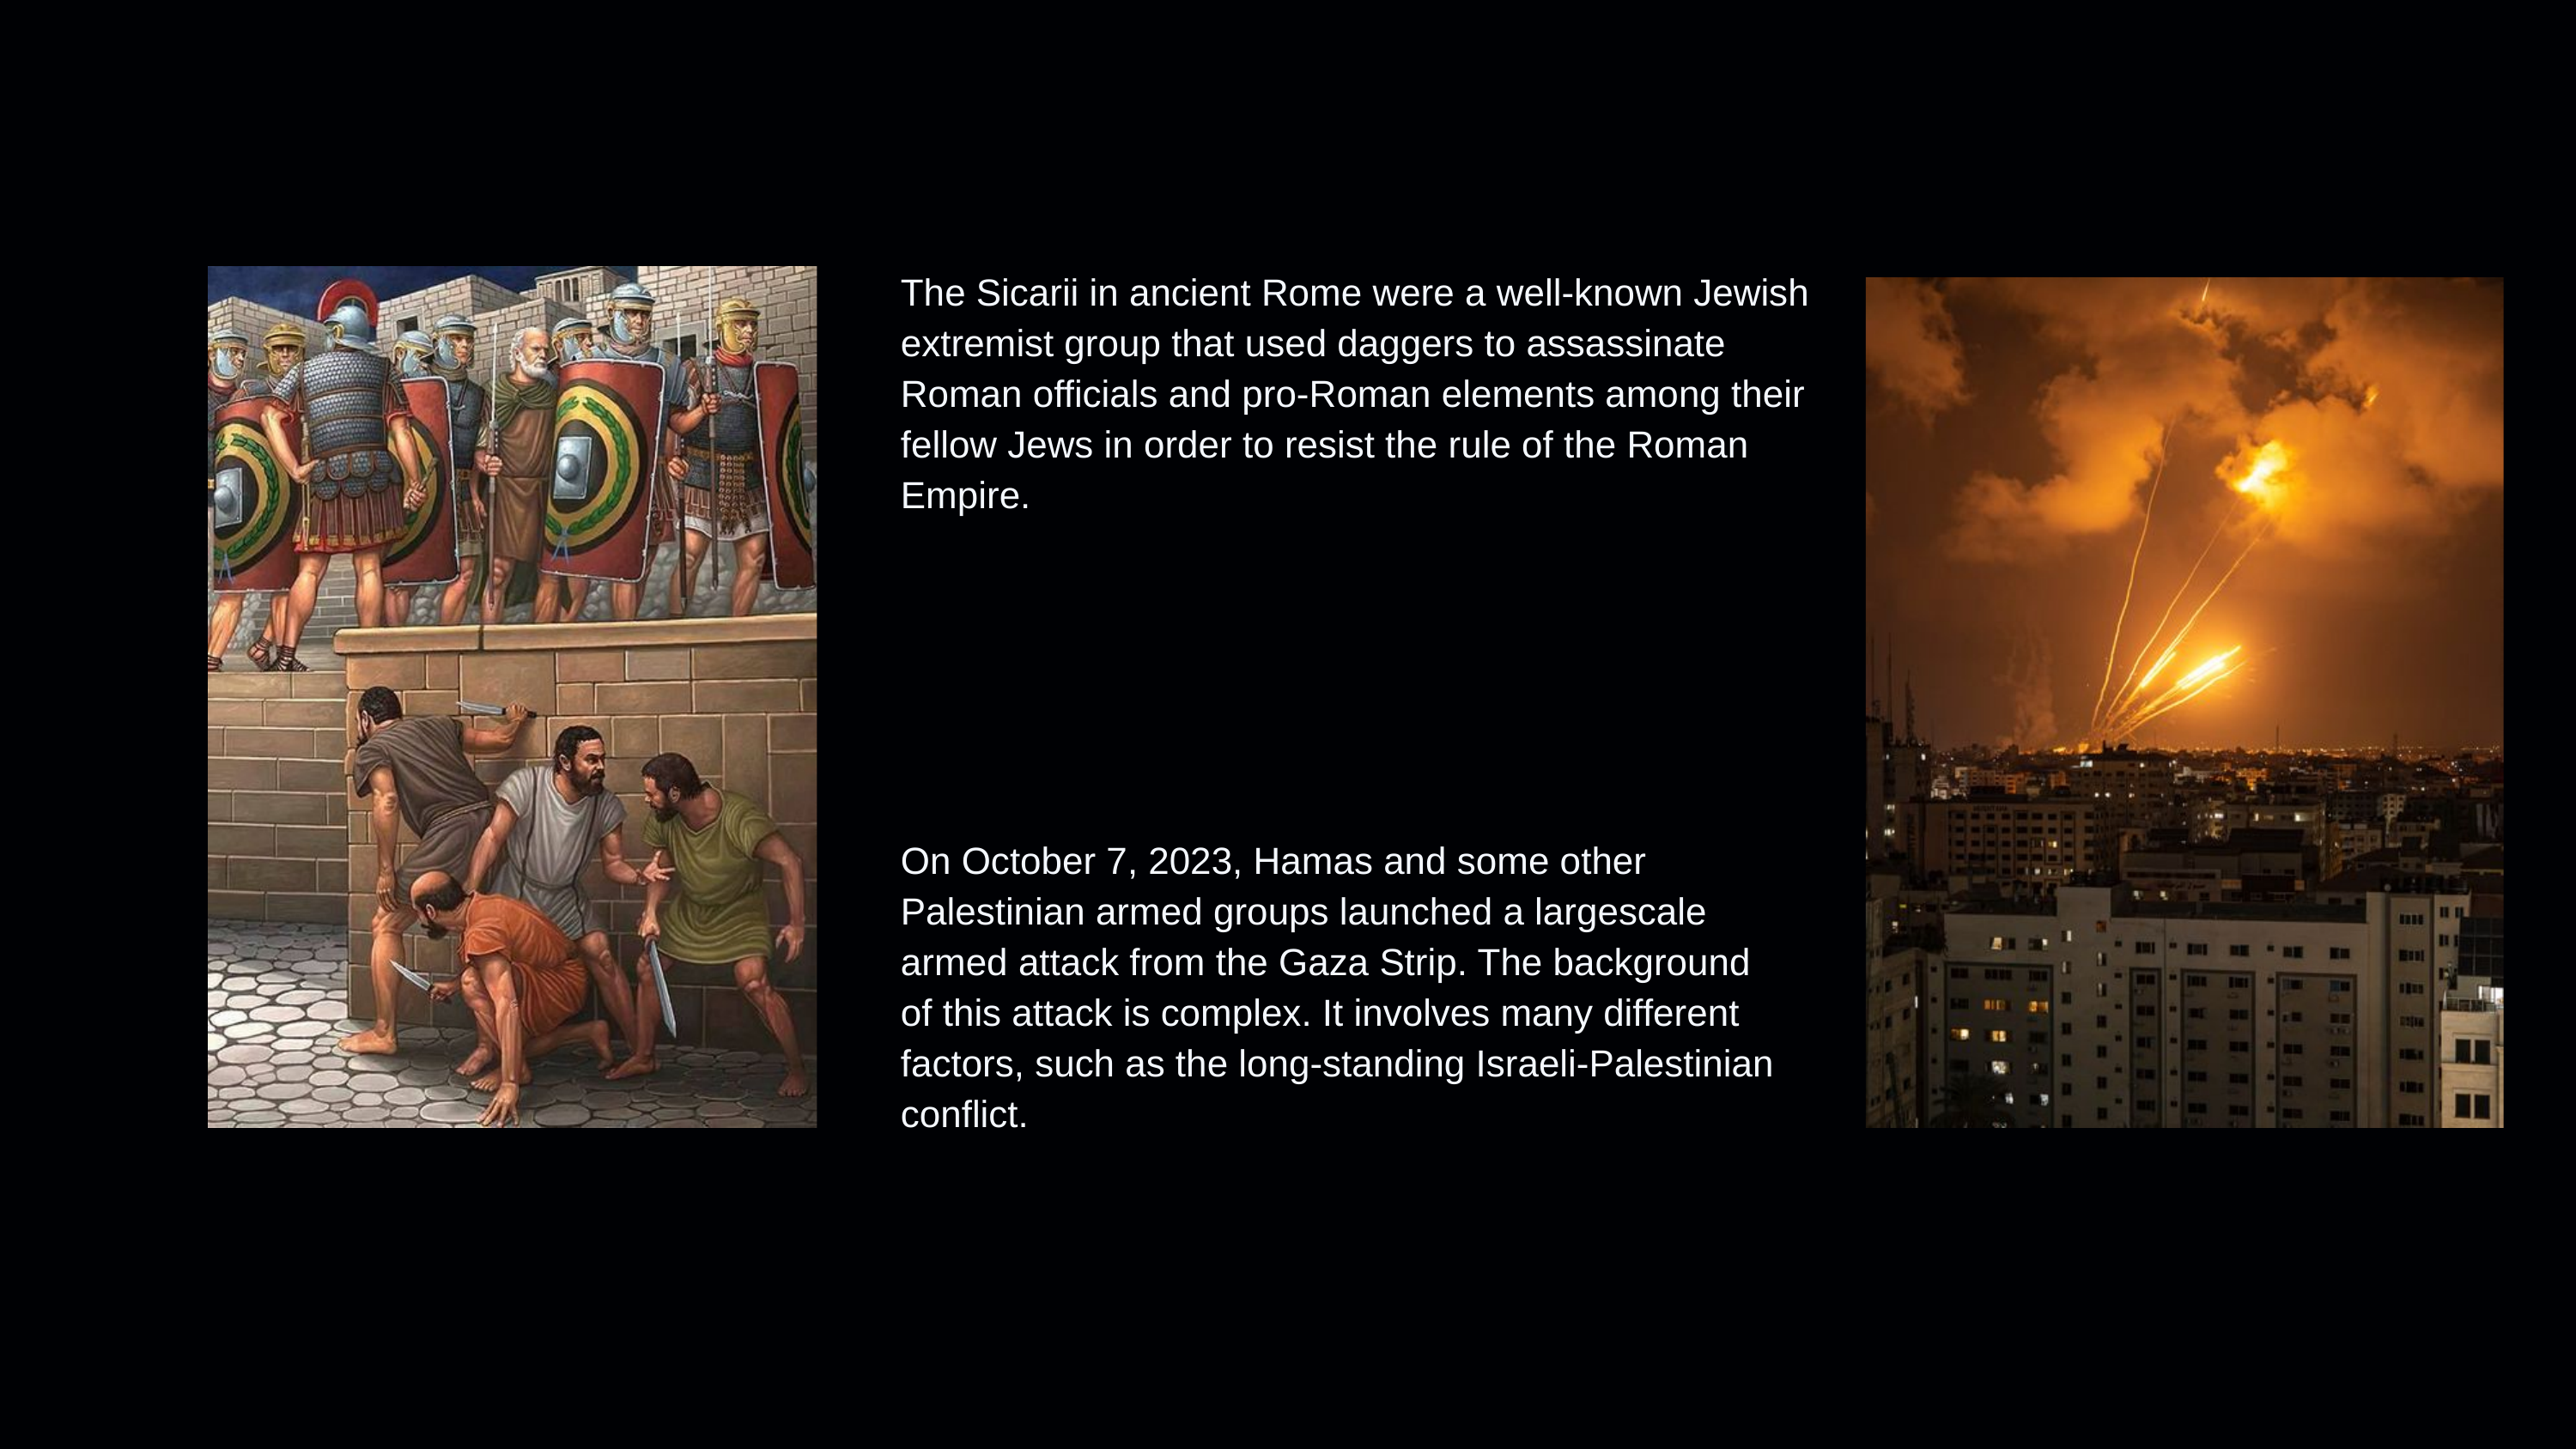

The Sicarii in ancient Rome were a well-known Jewish extremist group that used daggers to assassinate Roman officials and pro-Roman elements among their fellow Jews in order to resist the rule of the Roman Empire.

On October 7, 2023, Hamas and some other Palestinian armed groups launched a largescale armed attack from the Gaza Strip. The background of this attack is complex. It involves many different factors, such as the long-standing Israeli-Palestinian conflict.